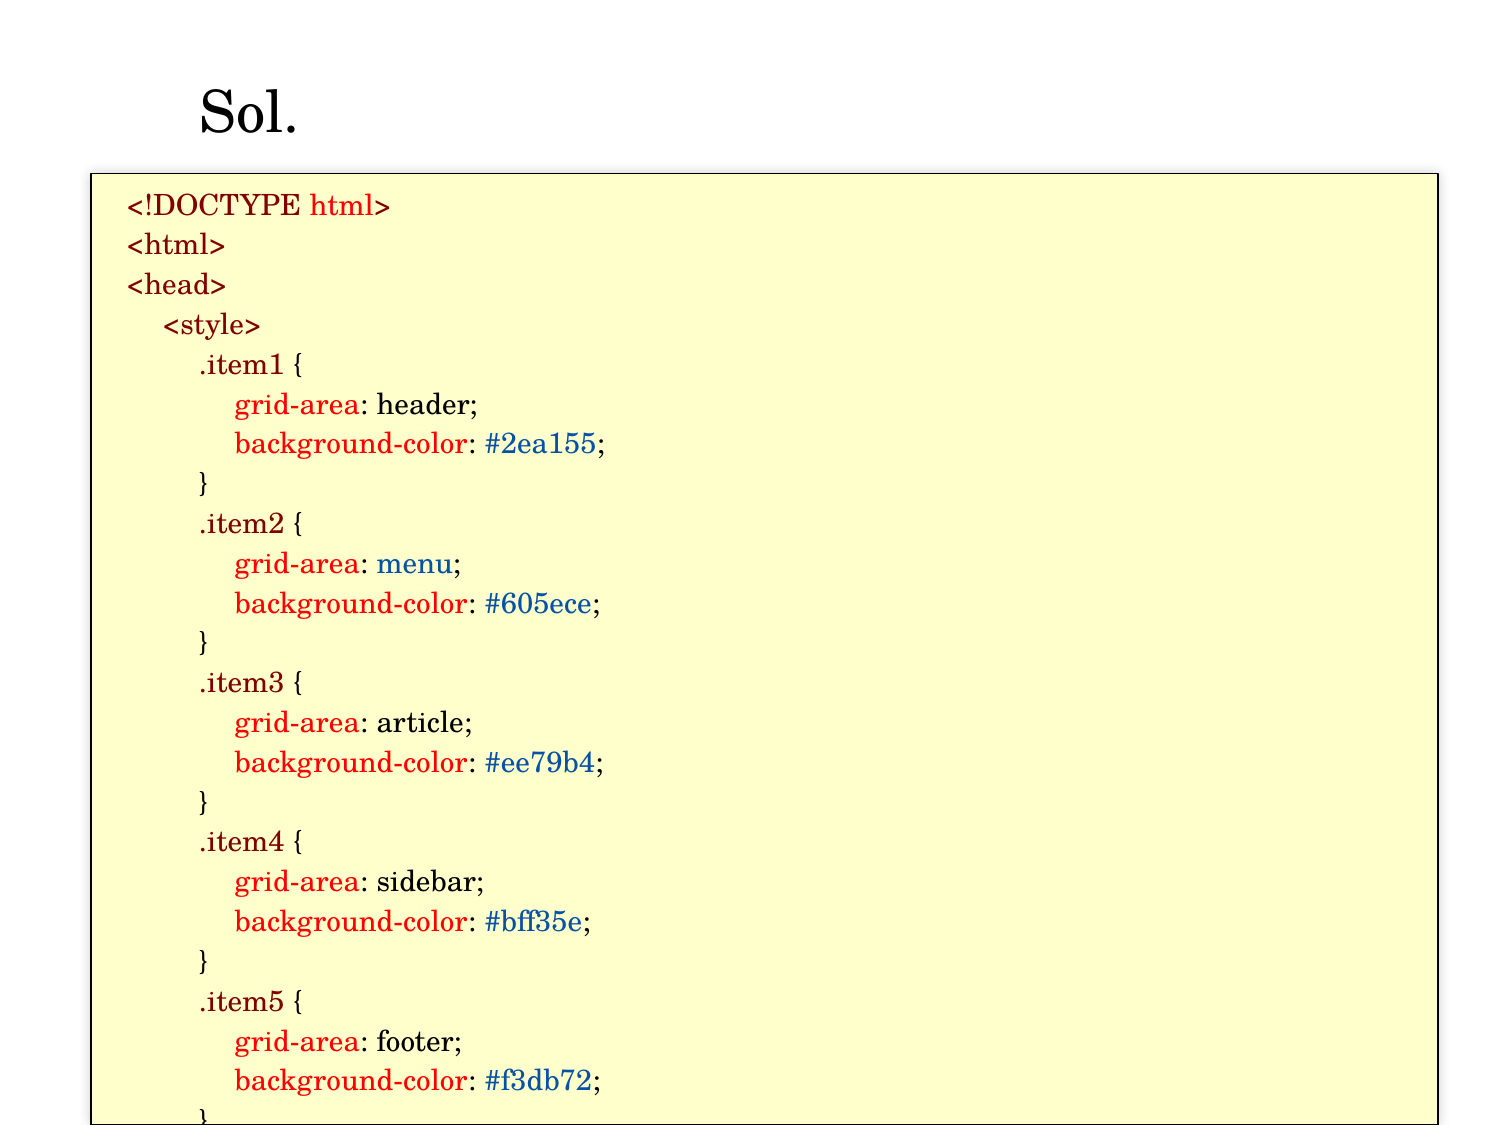

# Sol.
<!DOCTYPE html>
<html>
<head>
    <style>
        .item1 {
            grid-area: header;
            background-color: #2ea155;
        }
        .item2 {
            grid-area: menu;
            background-color: #605ece;
        }
        .item3 {
            grid-area: article;
            background-color: #ee79b4;
        }
        .item4 {
            grid-area: sidebar;
            background-color: #bff35e;
        }
        .item5 {
            grid-area: footer;
            background-color: #f3db72;
        }